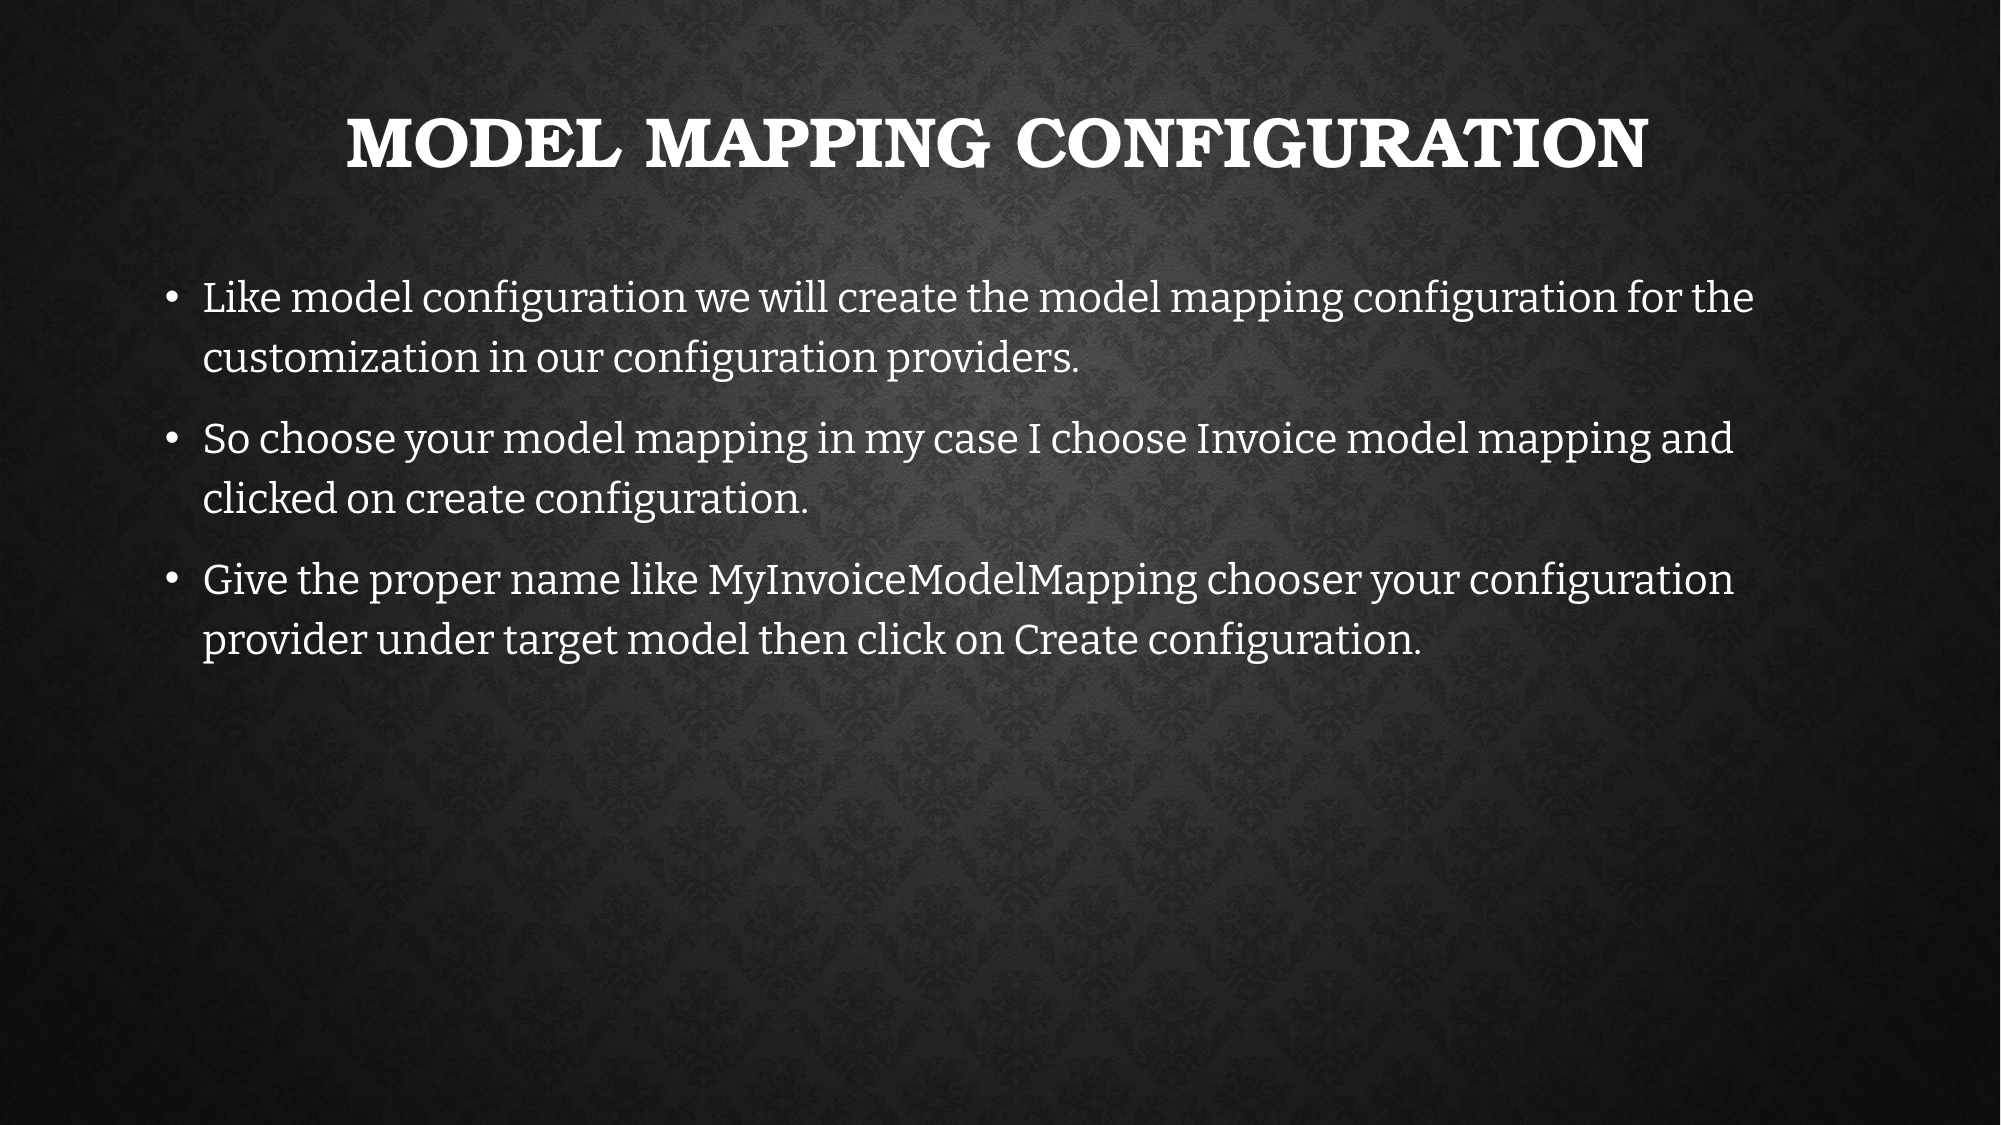

# Model mapping configuration
Like model configuration we will create the model mapping configuration for the customization in our configuration providers.
So choose your model mapping in my case I choose Invoice model mapping and clicked on create configuration.
Give the proper name like MyInvoiceModelMapping chooser your configuration provider under target model then click on Create configuration.